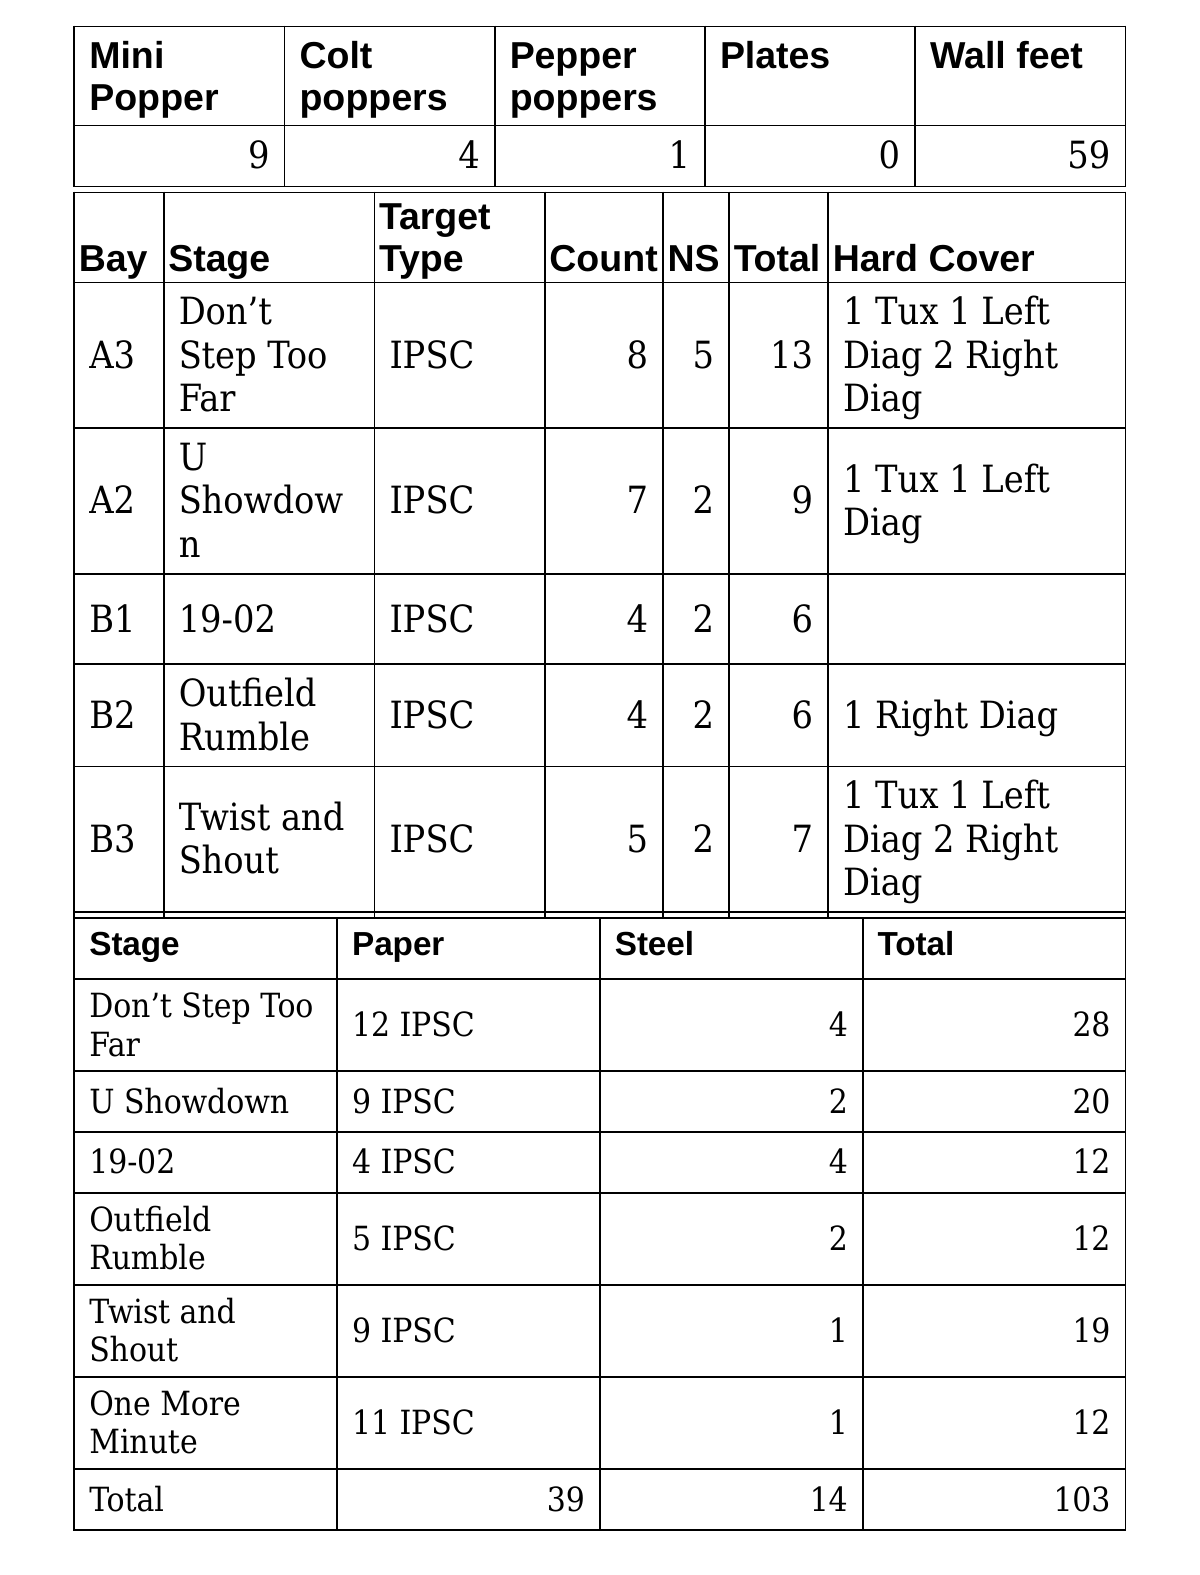

| Mini Popper | Colt poppers | Pepper poppers | Plates | Wall feet |
| --- | --- | --- | --- | --- |
| 9 | 4 | 1 | 0 | 59 |
| Bay | Stage | Target Type | Count | NS | Total | Hard Cover |
| --- | --- | --- | --- | --- | --- | --- |
| A3 | Don’t Step Too Far | IPSC | 8 | 5 | 13 | 1 Tux 1 Left Diag 2 Right Diag |
| A2 | U Showdown | IPSC | 7 | 2 | 9 | 1 Tux 1 Left Diag |
| B1 | 19-02 | IPSC | 4 | 2 | 6 |  |
| B2 | Outfield Rumble | IPSC | 4 | 2 | 6 | 1 Right Diag |
| B3 | Twist and Shout | IPSC | 5 | 2 | 7 | 1 Tux 1 Left Diag 2 Right Diag |
| B4 | One More Minute | IPSC | 9 | 2 | 11 | 1 Tux 1 Left Diag |
| Stage | Paper | Steel | Total |
| --- | --- | --- | --- |
| Don’t Step Too Far | 12 IPSC | 4 | 28 |
| U Showdown | 9 IPSC | 2 | 20 |
| 19-02 | 4 IPSC | 4 | 12 |
| Outfield Rumble | 5 IPSC | 2 | 12 |
| Twist and Shout | 9 IPSC | 1 | 19 |
| One More Minute | 11 IPSC | 1 | 12 |
| Total | 39 | 14 | 103 |